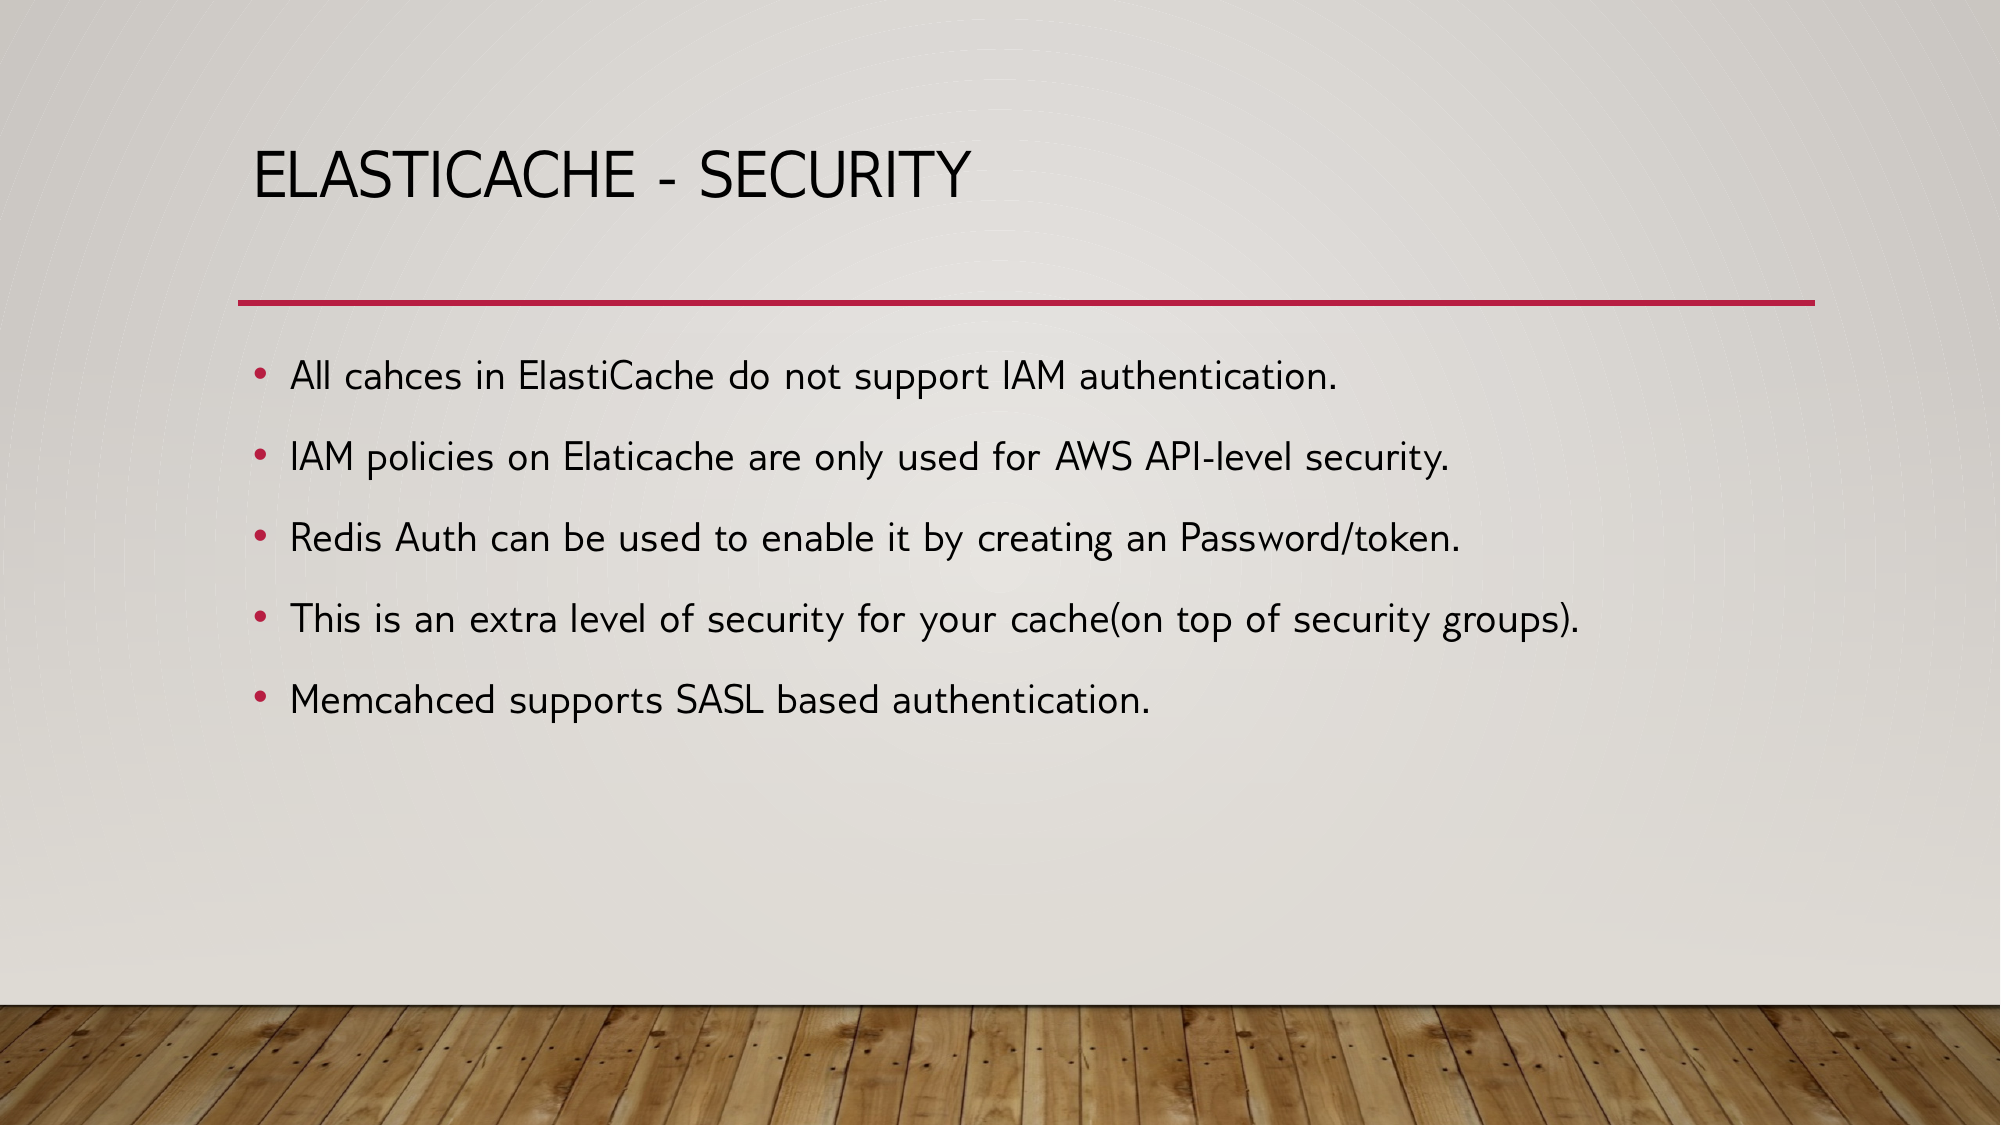

# Elasticache - security
All cahces in ElastiCache do not support IAM authentication.
IAM policies on Elaticache are only used for AWS API-level security.
Redis Auth can be used to enable it by creating an Password/token.
This is an extra level of security for your cache(on top of security groups).
Memcahced supports SASL based authentication.